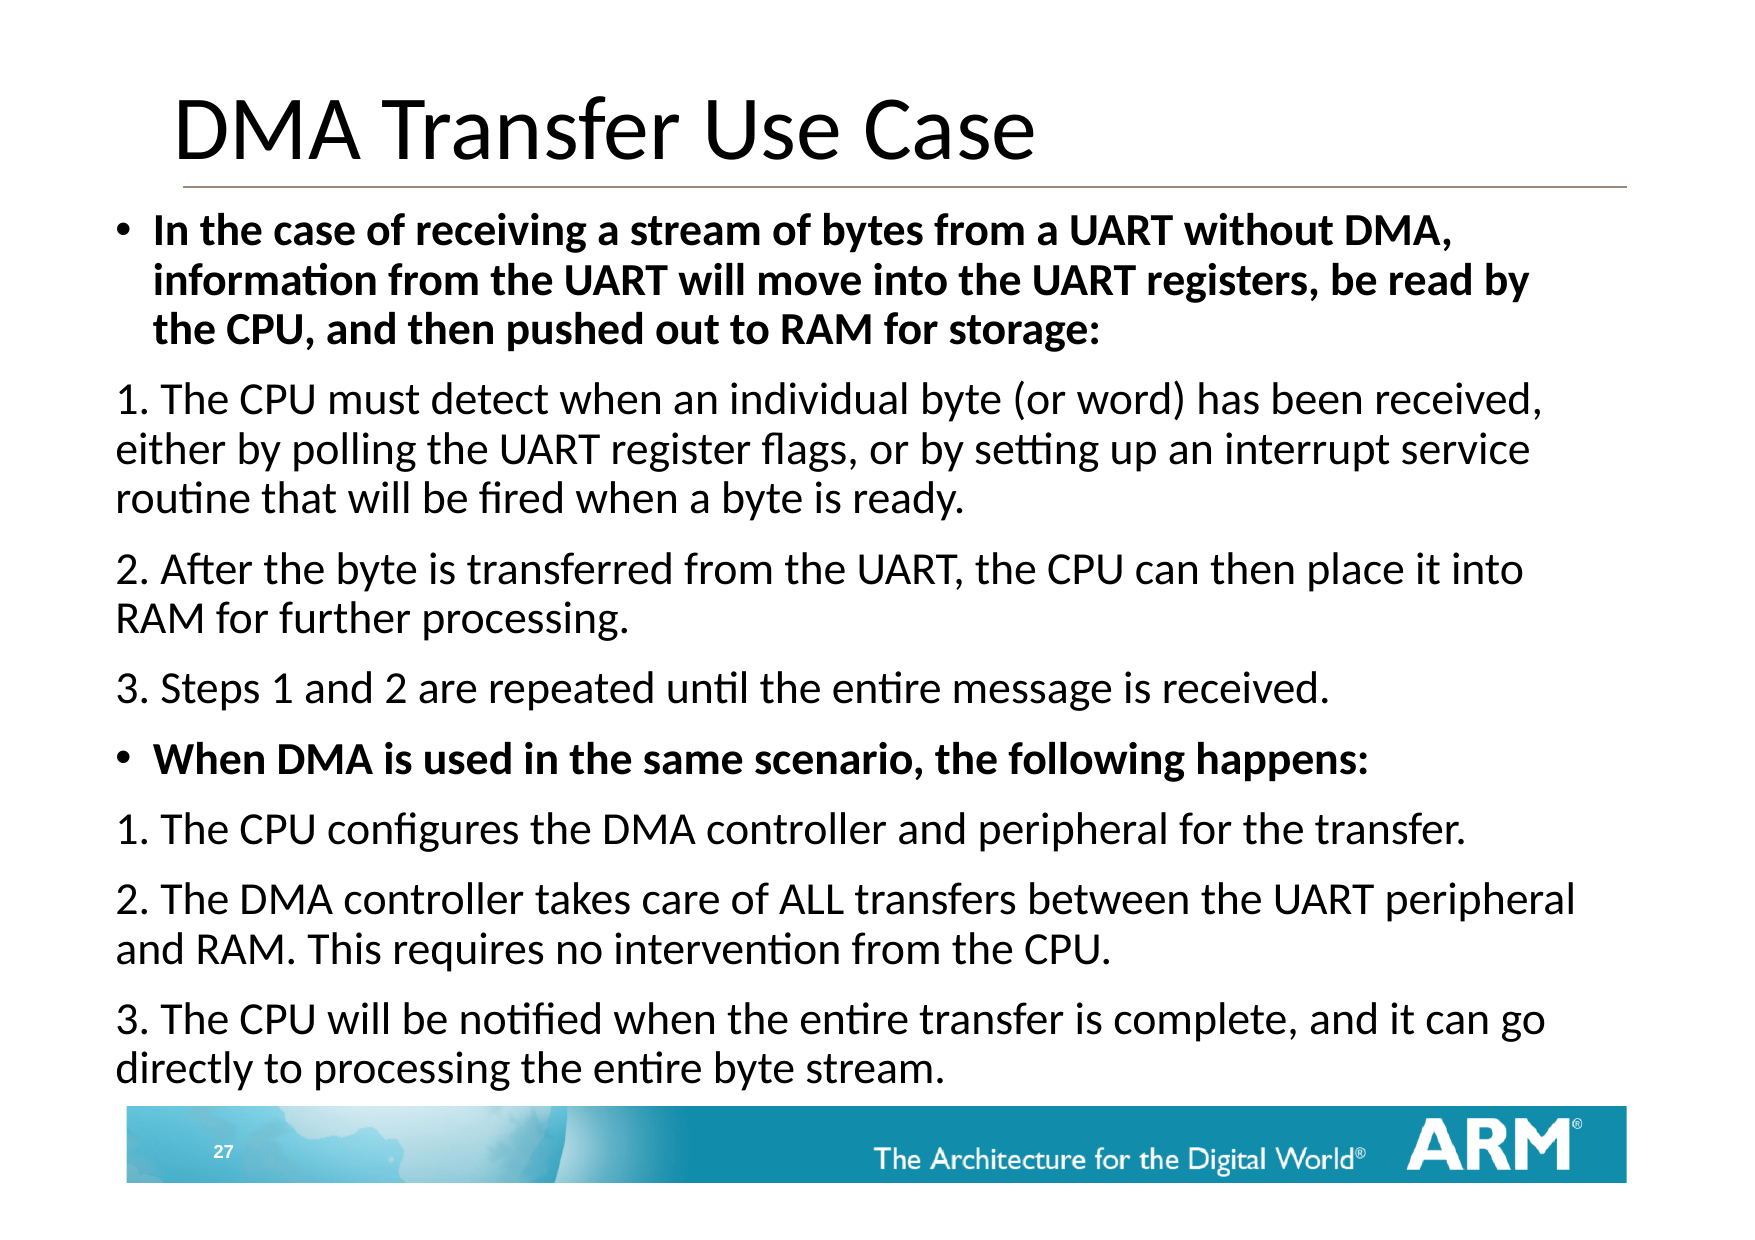

# DMA Transfer Use Case
In the case of receiving a stream of bytes from a UART without DMA, information from the UART will move into the UART registers, be read by the CPU, and then pushed out to RAM for storage:
1. The CPU must detect when an individual byte (or word) has been received, either by polling the UART register flags, or by setting up an interrupt service routine that will be fired when a byte is ready.
2. After the byte is transferred from the UART, the CPU can then place it into RAM for further processing.
3. Steps 1 and 2 are repeated until the entire message is received.
When DMA is used in the same scenario, the following happens:
1. The CPU configures the DMA controller and peripheral for the transfer.
2. The DMA controller takes care of ALL transfers between the UART peripheral and RAM. This requires no intervention from the CPU.
3. The CPU will be notified when the entire transfer is complete, and it can go directly to processing the entire byte stream.
27